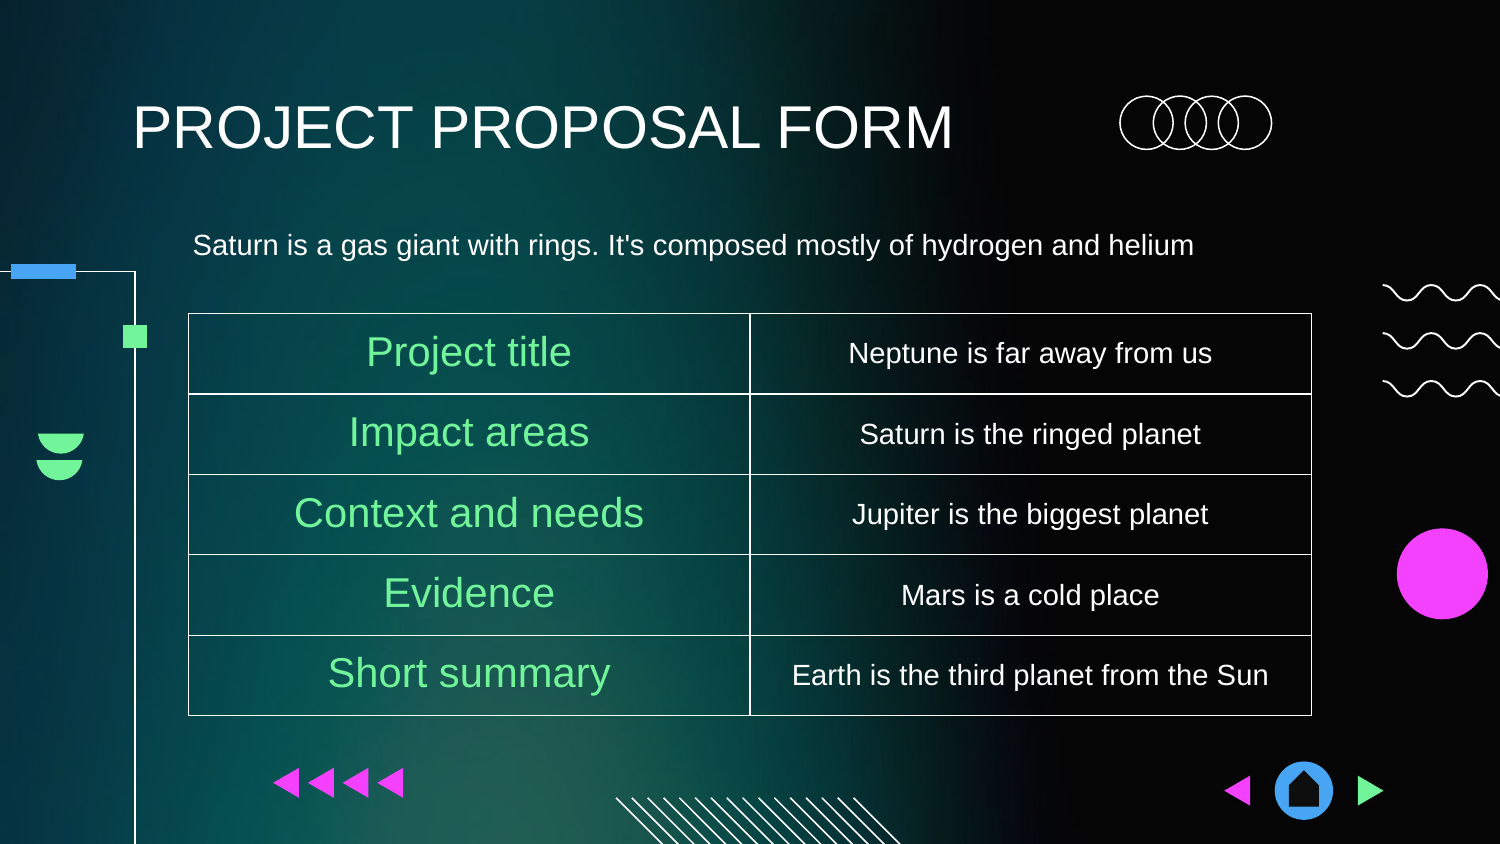

# PROJECT PROPOSAL FORM
Saturn is a gas giant with rings. It's composed mostly of hydrogen and helium
| Project title | Neptune is far away from us |
| --- | --- |
| Impact areas | Saturn is the ringed planet |
| Context and needs | Jupiter is the biggest planet |
| Evidence | Mars is a cold place |
| Short summary | Earth is the third planet from the Sun |